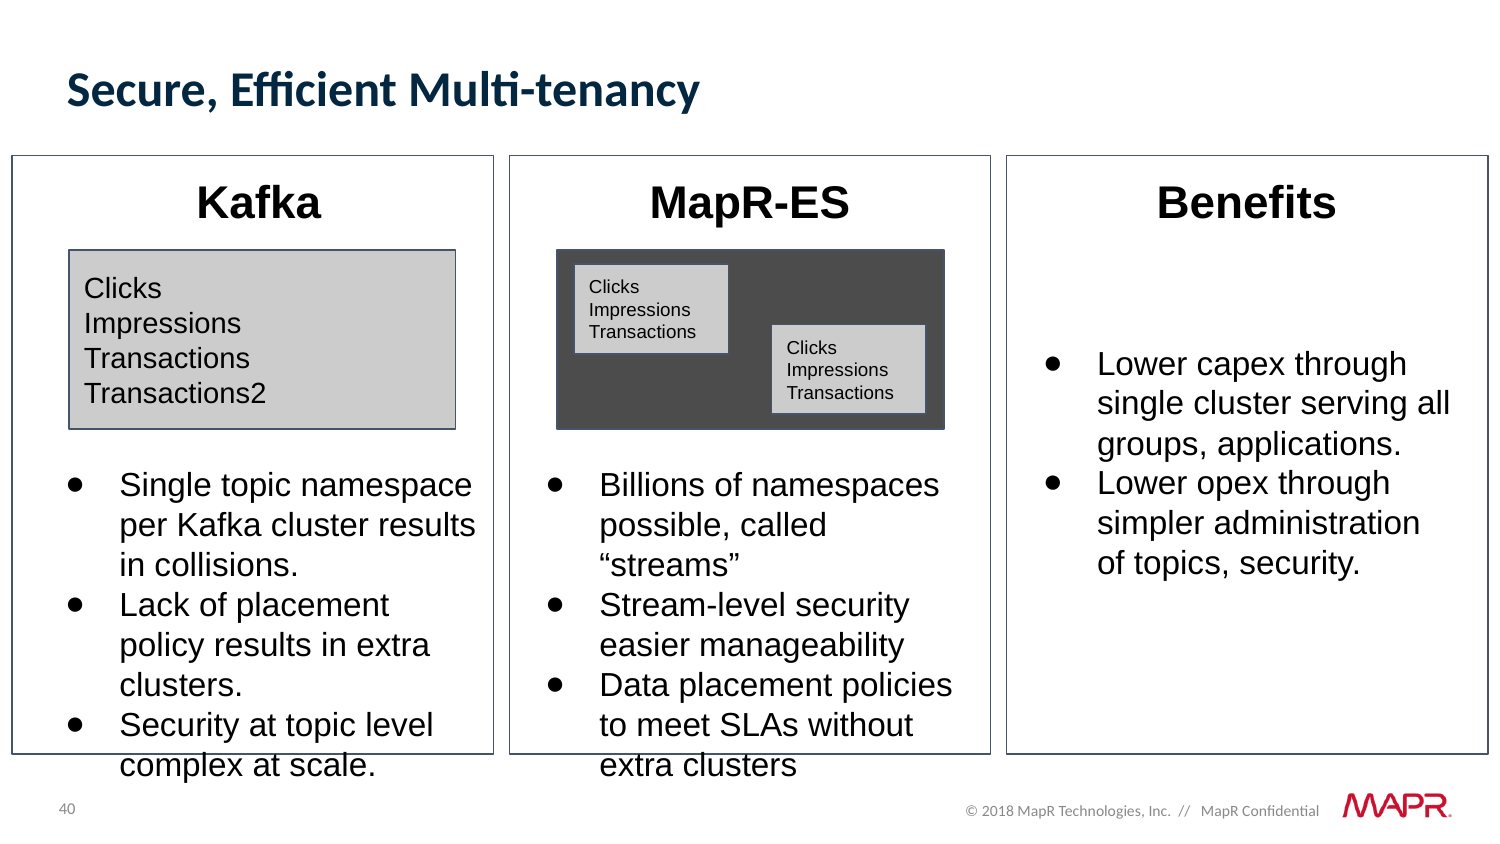

# Secure, Efficient Multi-tenancy

Kafka
Benefits
MapR-ES
Lower capex through single cluster serving all groups, applications.
Lower opex through simpler administration of topics, security.

Clicks
Impressions
Transactions
Transactions2

Clicks
Impressions
Transactions
Clicks
Impressions
Transactions
Billions of namespaces possible, called “streams”
Stream-level security easier manageability
Data placement policies to meet SLAs without extra clusters
Single topic namespace per Kafka cluster results in collisions.
Lack of placement policy results in extra clusters.
Security at topic level complex at scale.